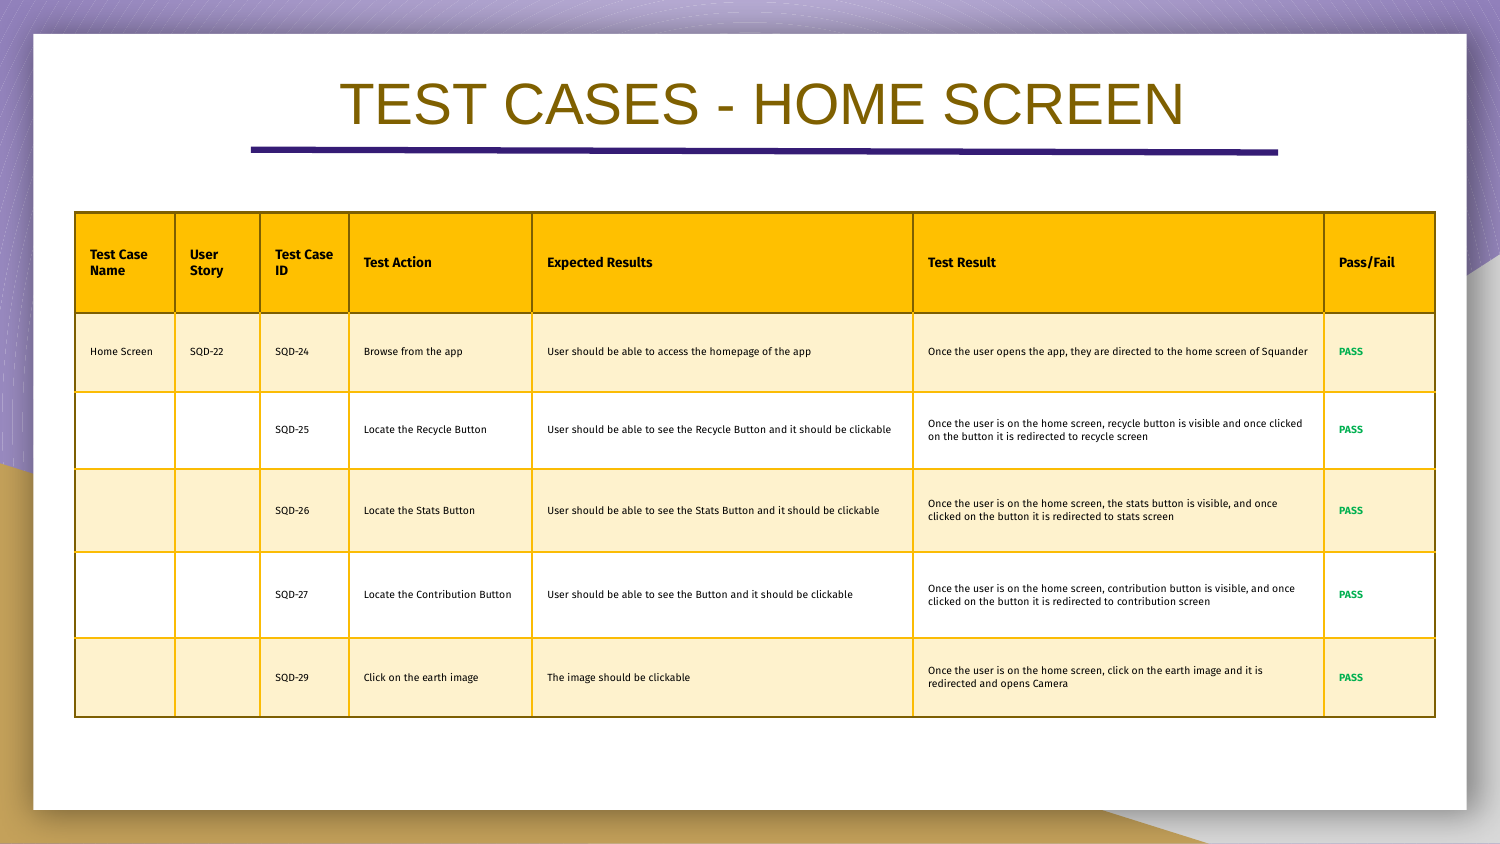

# TEST CASES - HOME SCREEN
| Test Case Name | User Story | Test Case ID | Test Action | Expected Results | Test Result | Pass/Fail |
| --- | --- | --- | --- | --- | --- | --- |
| Home Screen | SQD-22 | SQD-24 | Browse from the app | User should be able to access the homepage of the app | Once the user opens the app, they are directed to the home screen of Squander | PASS |
|  |  | SQD-25 | Locate the Recycle Button | User should be able to see the Recycle Button and it should be clickable | Once the user is on the home screen, recycle button is visible and once clicked on the button it is redirected to recycle screen | PASS |
|  |  | SQD-26 | Locate the Stats Button | User should be able to see the Stats Button and it should be clickable | Once the user is on the home screen, the stats button is visible, and once clicked on the button it is redirected to stats screen | PASS |
|  |  | SQD-27 | Locate the Contribution Button | User should be able to see the Button and it should be clickable | Once the user is on the home screen, contribution button is visible, and once clicked on the button it is redirected to contribution screen | PASS |
|  |  | SQD-29 | Click on the earth image | The image should be clickable | Once the user is on the home screen, click on the earth image and it is redirected and opens Camera | PASS |